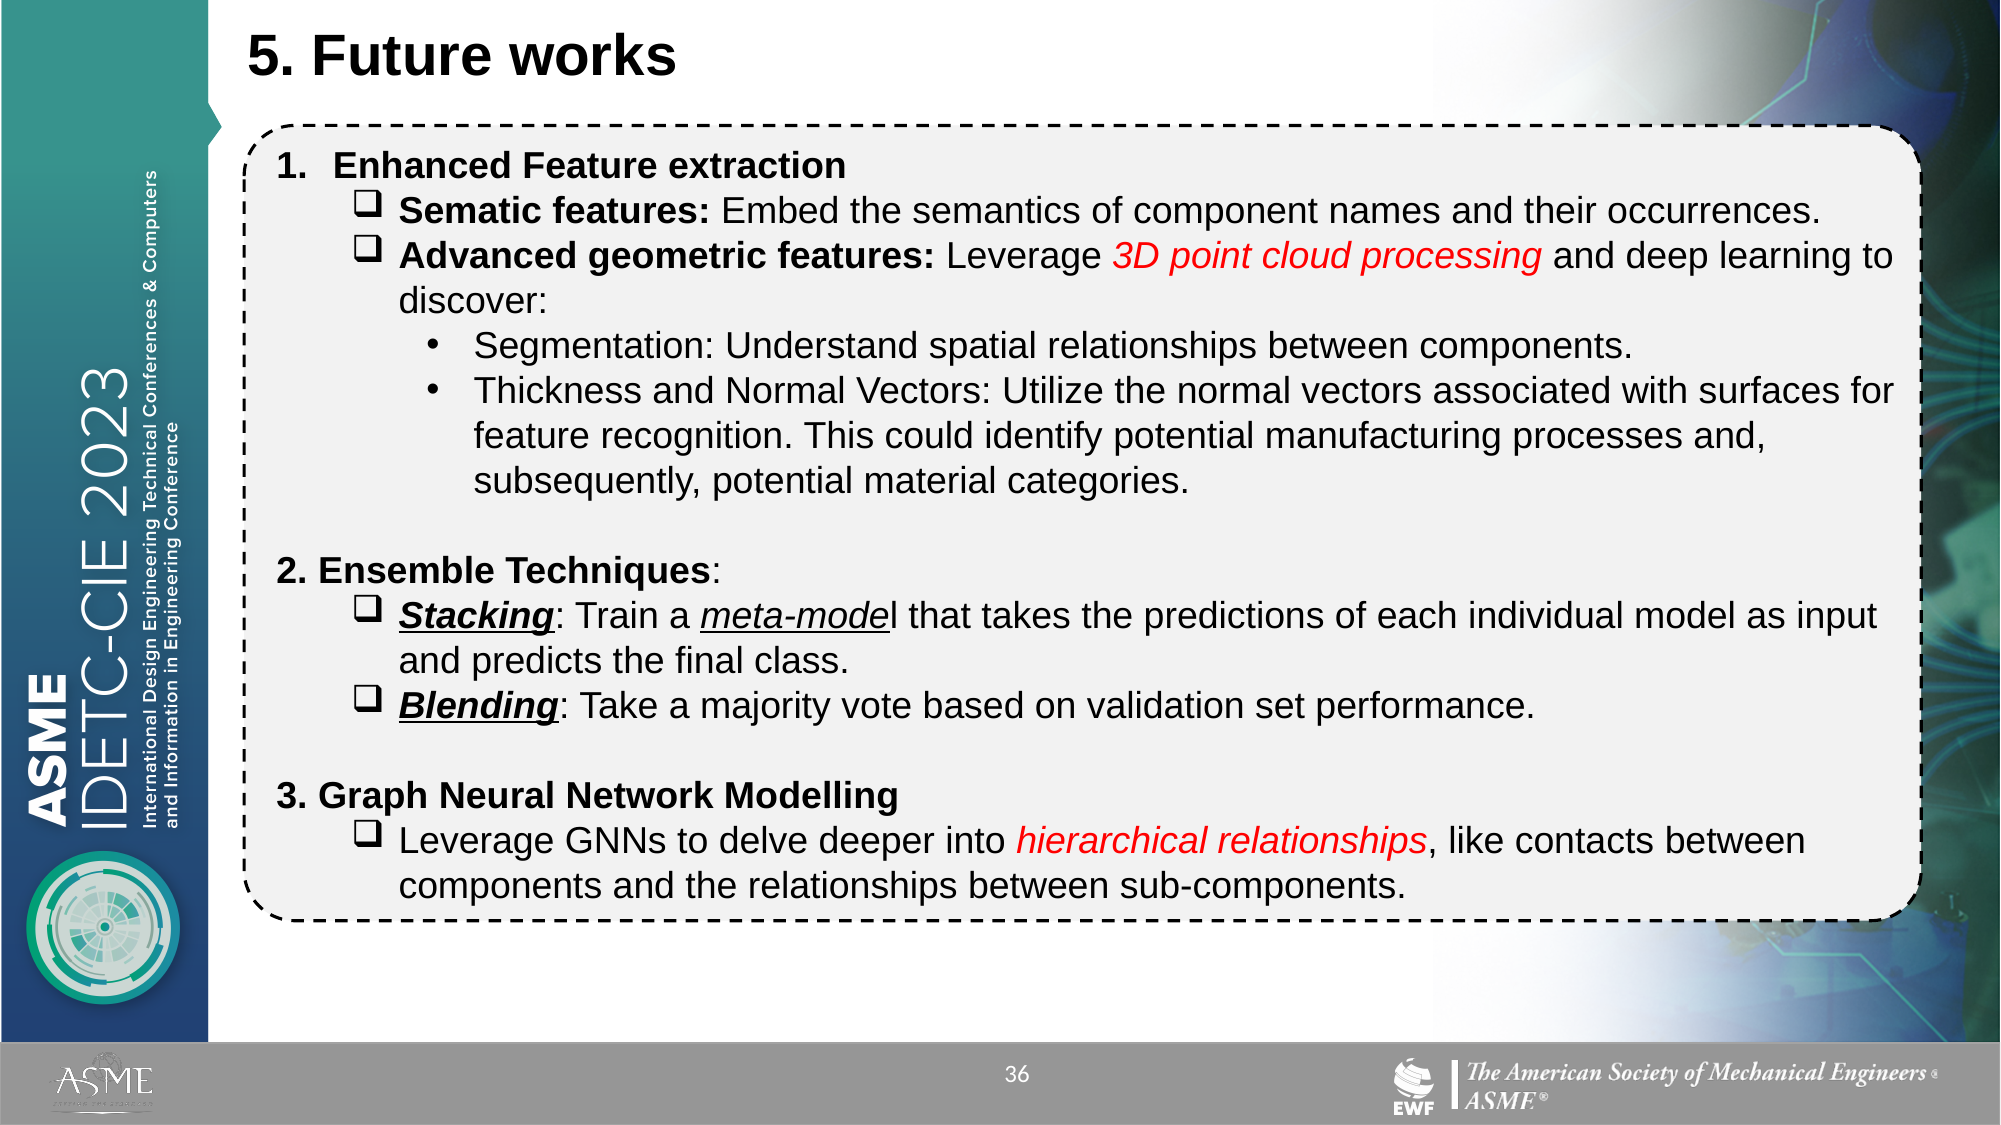

5. Future works

Enhanced Feature extraction
Sematic features: Embed the semantics of component names and their occurrences.
Advanced geometric features: Leverage 3D point cloud processing and deep learning to discover:
Segmentation: Understand spatial relationships between components.
Thickness and Normal Vectors: Utilize the normal vectors associated with surfaces for feature recognition. This could identify potential manufacturing processes and, subsequently, potential material categories.

2. Ensemble Techniques:
Stacking: Train a meta-model that takes the predictions of each individual model as input and predicts the final class.
Blending: Take a majority vote based on validation set performance.

3. Graph Neural Network Modelling
Leverage GNNs to delve deeper into hierarchical relationships, like contacts between components and the relationships between sub-components.
36